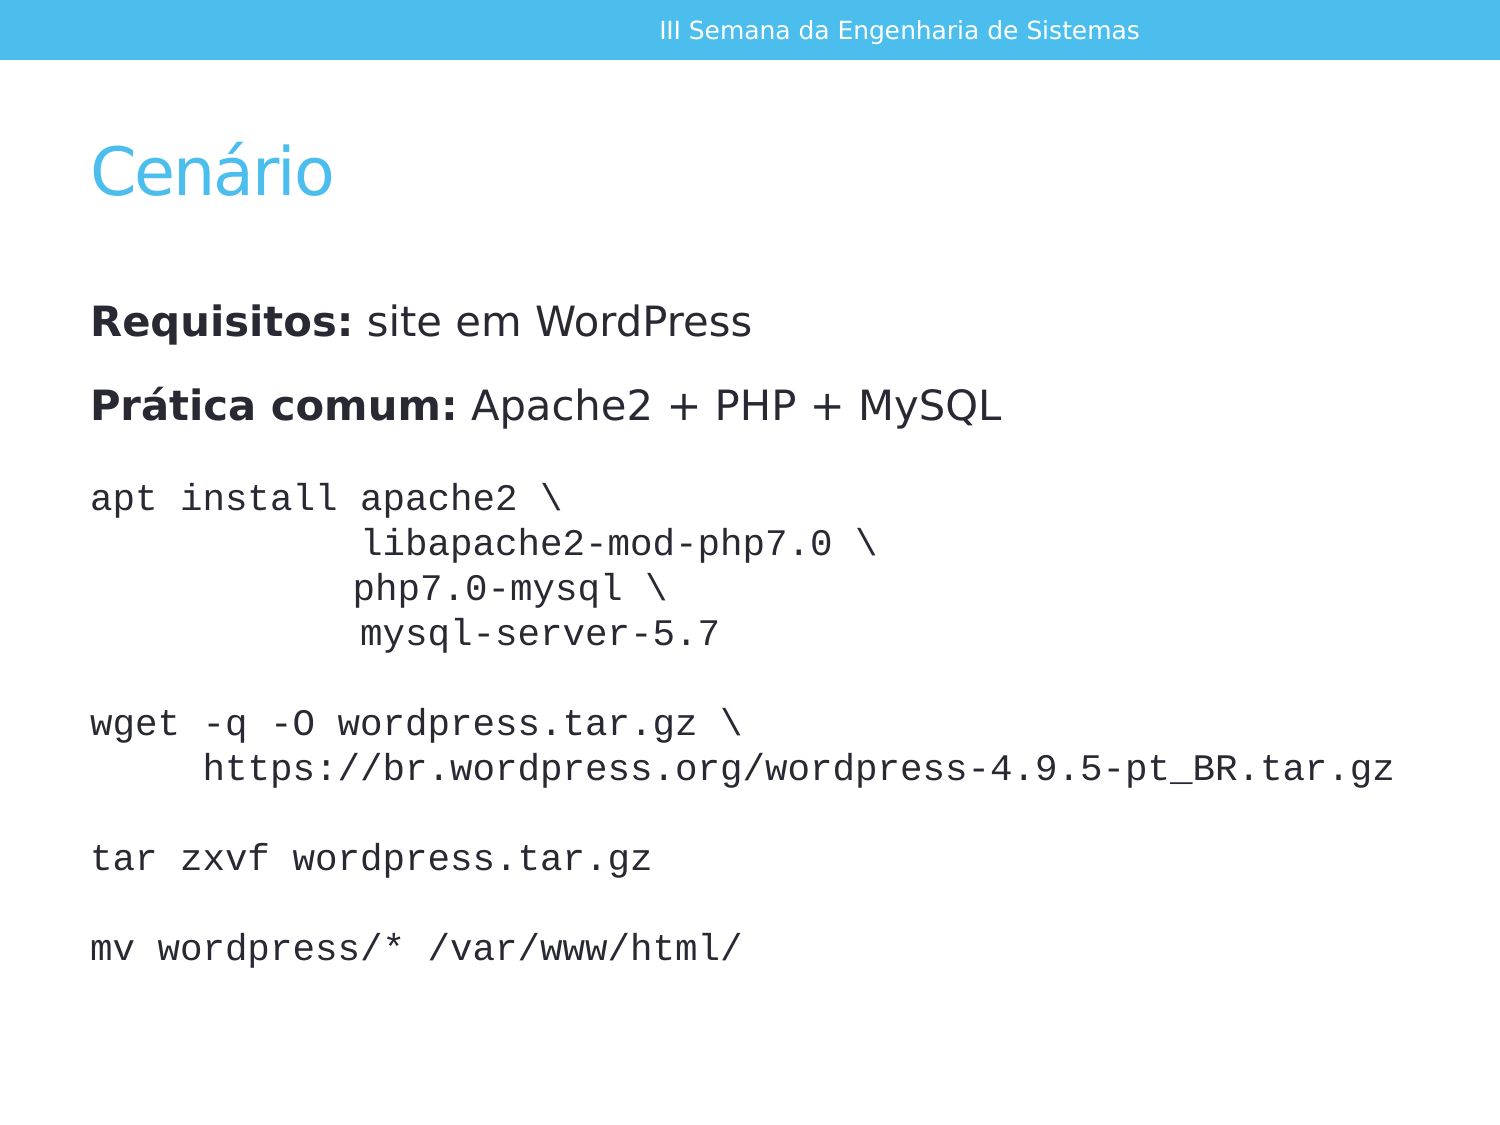

III Semana da Engenharia de Sistemas
# Cenário
Requisitos: site em WordPress
Prática comum: Apache2 + PHP + MySQL

apt install apache2 \
            libapache2-mod-php7.0 \
	     php7.0-mysql \
            mysql-server-5.7

wget -q -O wordpress.tar.gz \
     https://br.wordpress.org/wordpress-4.9.5-pt_BR.tar.gz

tar zxvf wordpress.tar.gz

mv wordpress/* /var/www/html/